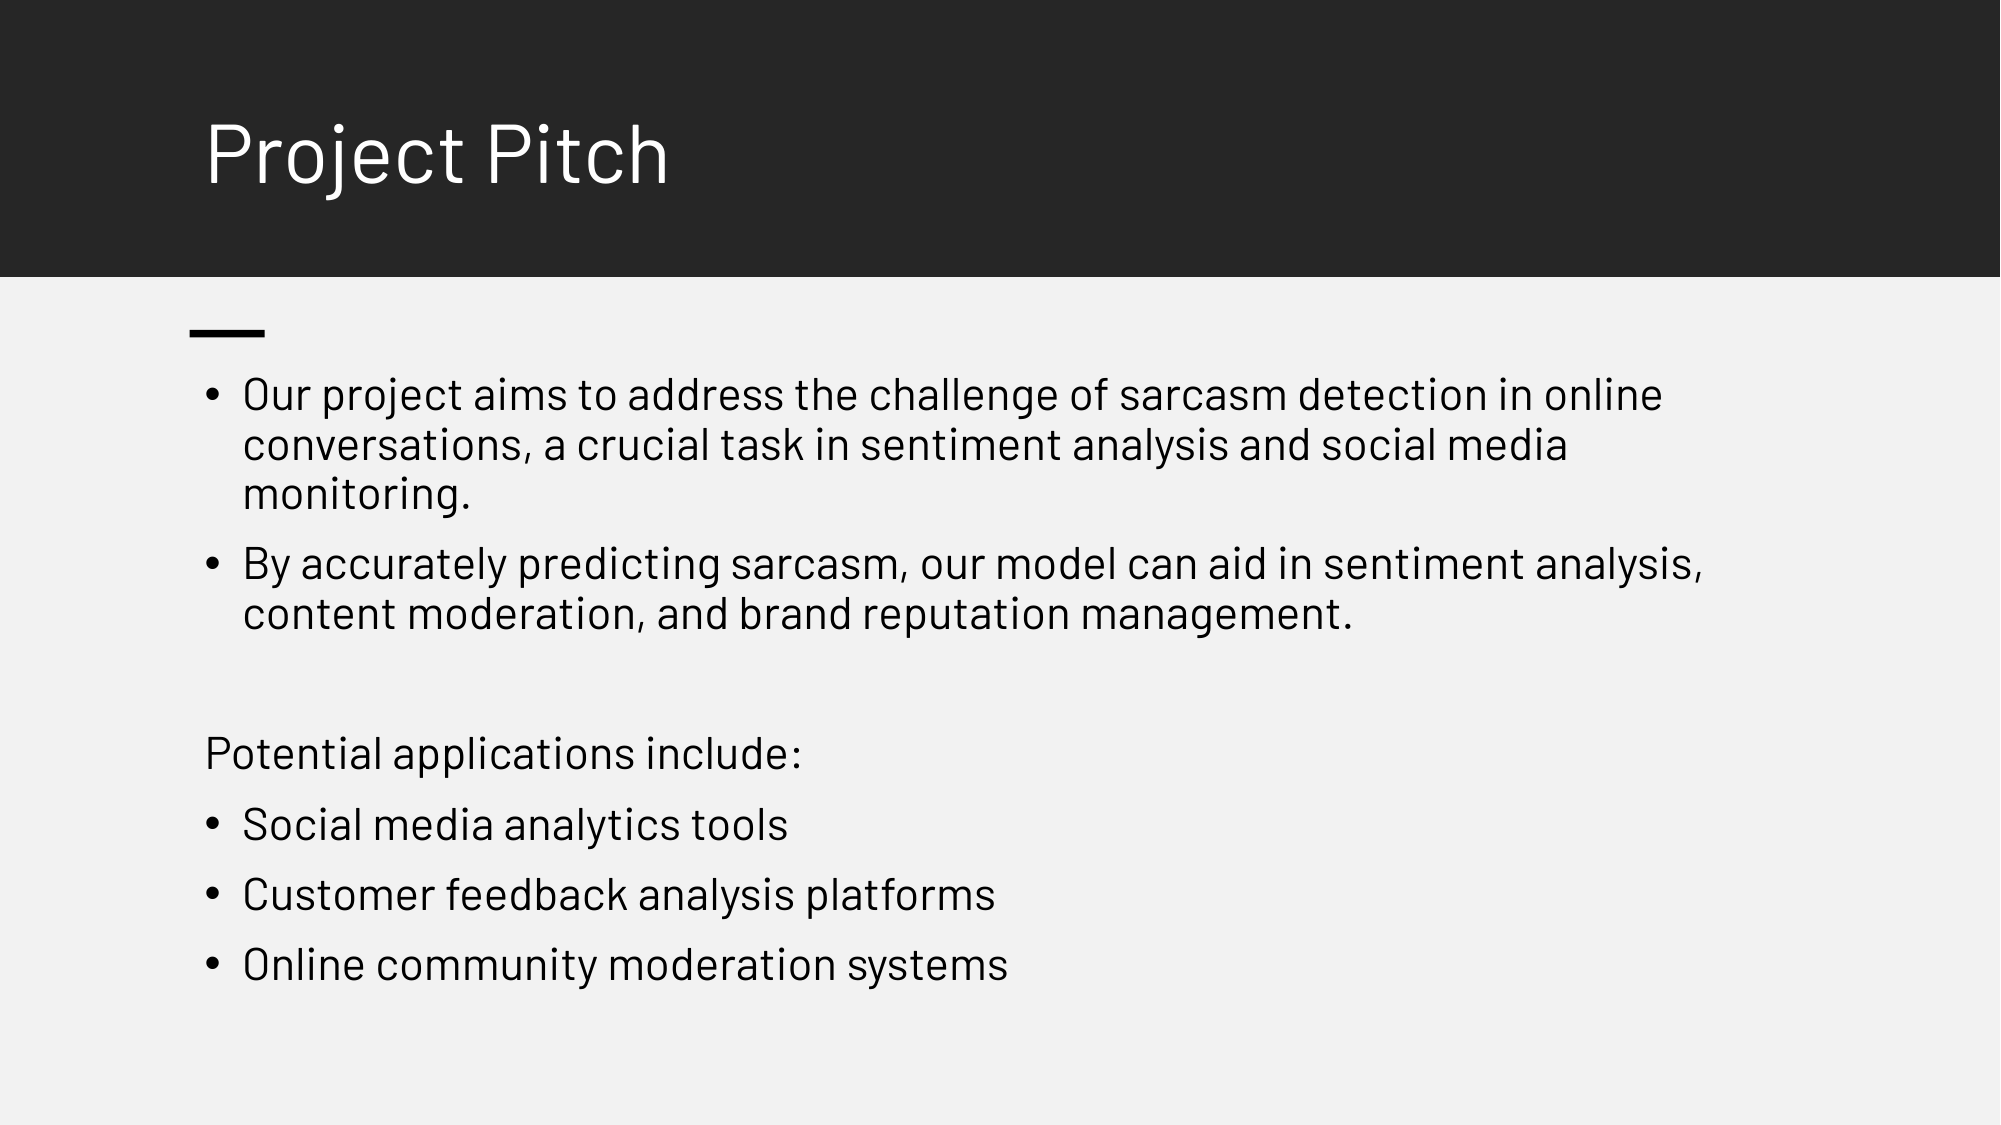

# Project Pitch

Our project aims to address the challenge of sarcasm detection in online conversations, a crucial task in sentiment analysis and social media monitoring.
By accurately predicting sarcasm, our model can aid in sentiment analysis, content moderation, and brand reputation management.

Potential applications include:
Social media analytics tools
Customer feedback analysis platforms
Online community moderation systems